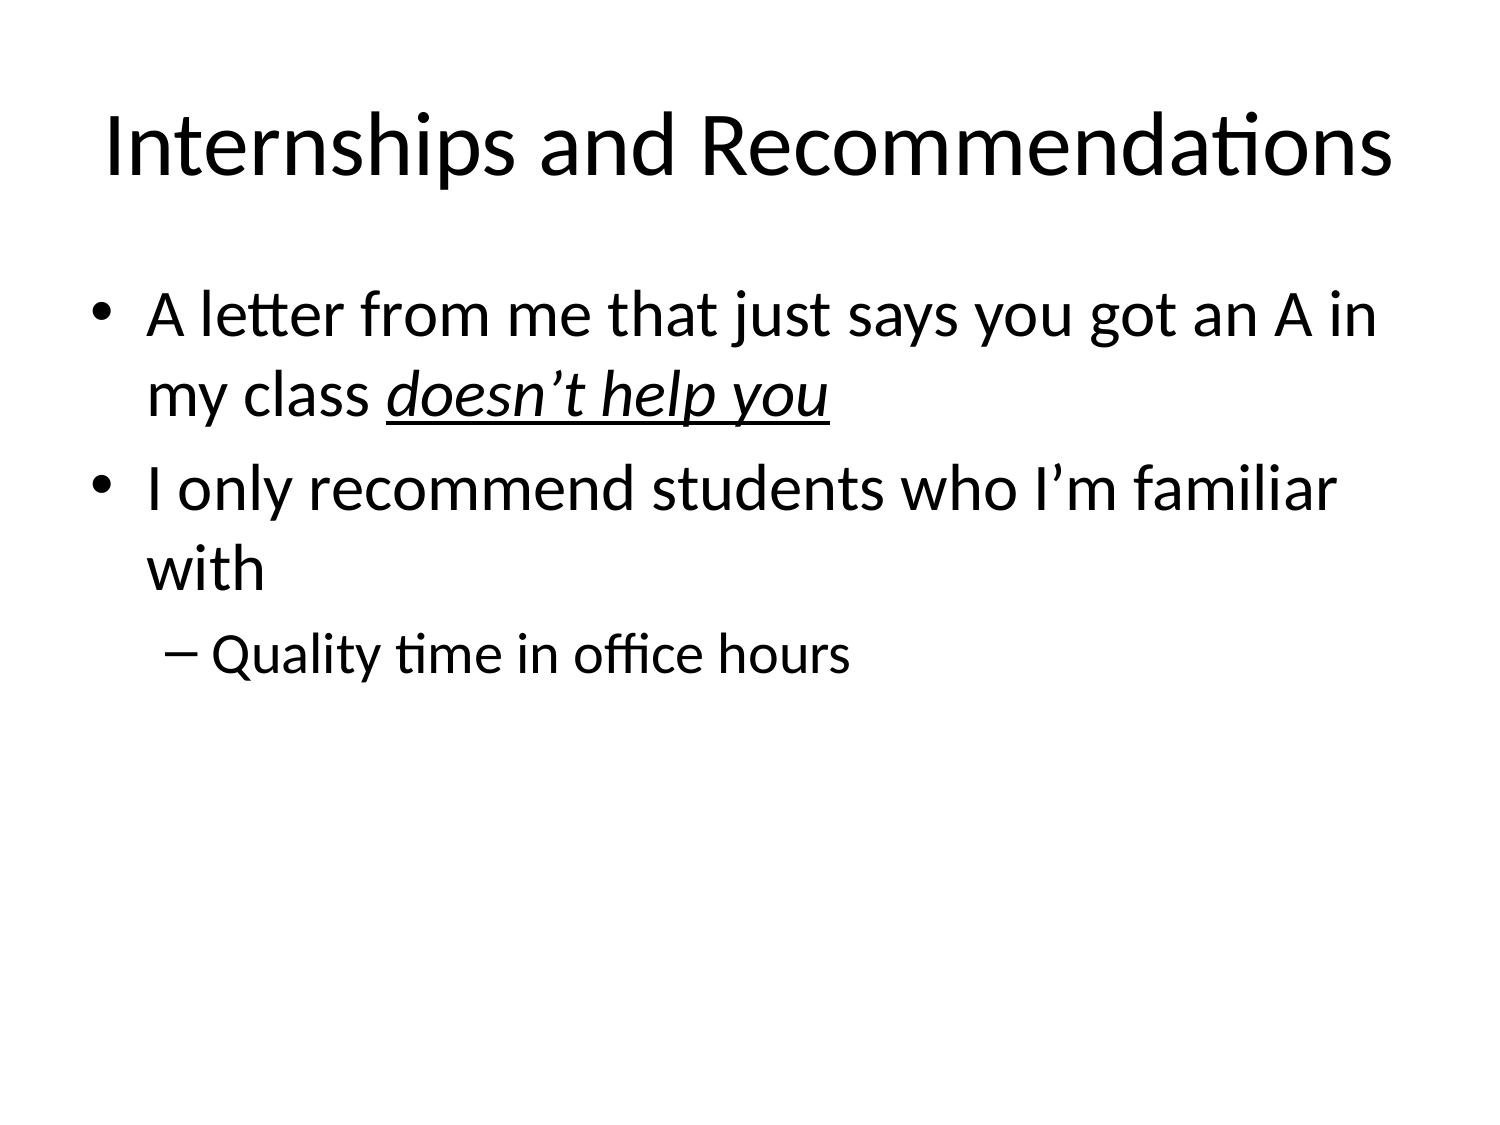

# Internships and Recommendations
A letter from me that just says you got an A in my class doesn’t help you
I only recommend students who I’m familiar with
Quality time in office hours